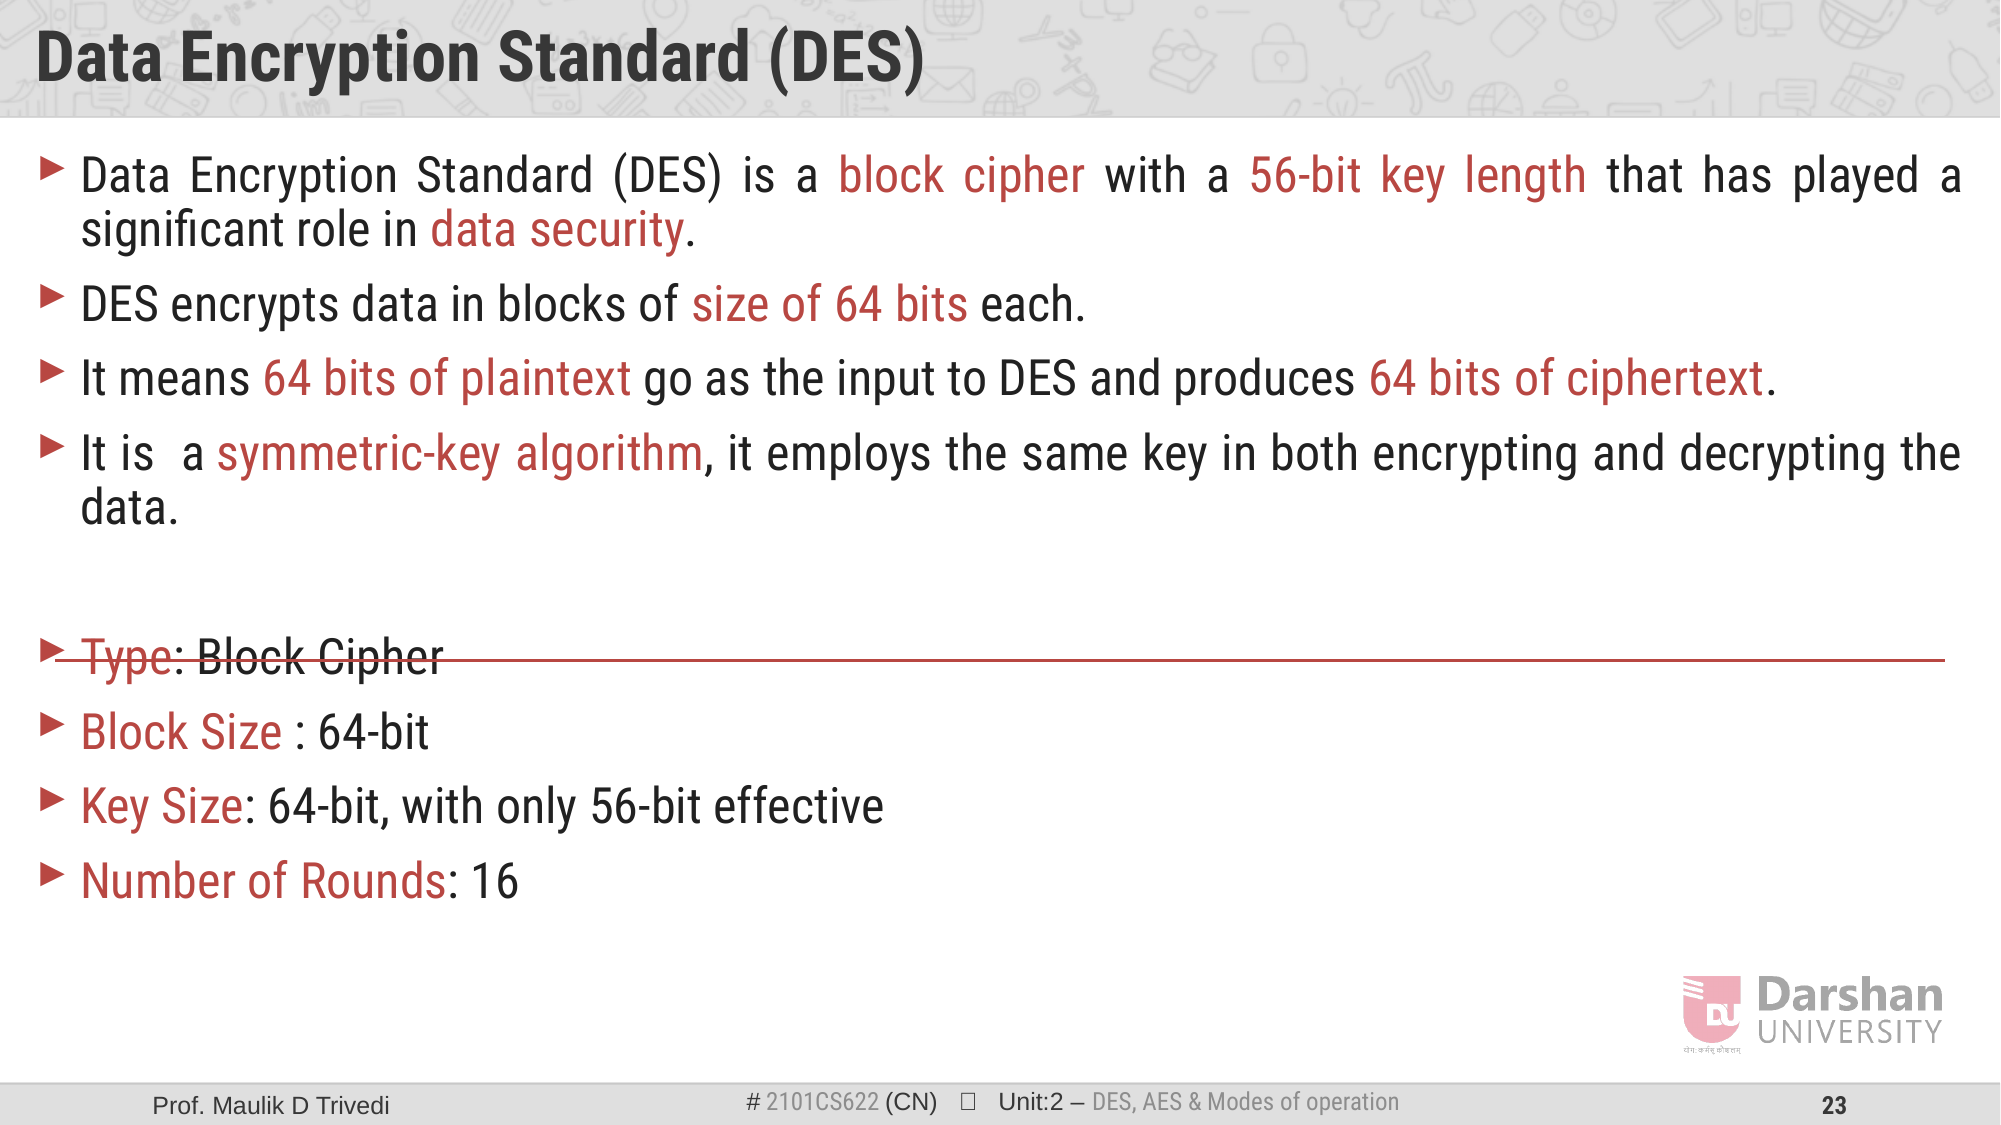

# Data Encryption Standard (DES)
Data Encryption Standard (DES) is a block cipher with a 56-bit key length that has played a significant role in data security.
DES encrypts data in blocks of size of 64 bits each.
It means 64 bits of plaintext go as the input to DES and produces 64 bits of ciphertext.
It is  a symmetric-key algorithm, it employs the same key in both encrypting and decrypting the data.

Type: Block Cipher
Block Size : 64-bit
Key Size: 64-bit, with only 56-bit effective
Number of Rounds: 16